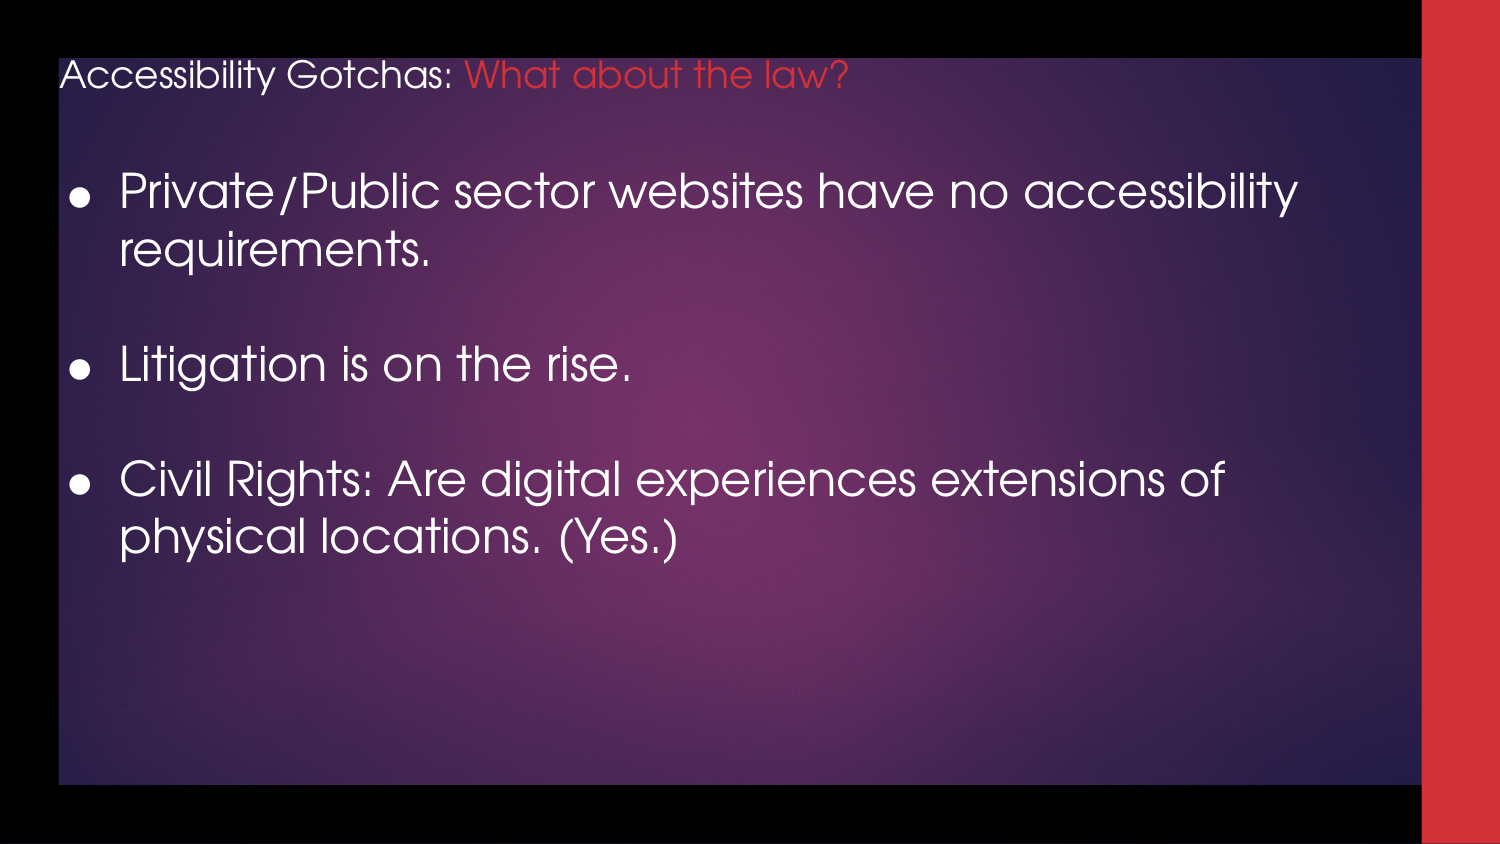

# Accessibility Gotchas: What about the law?
Private/Public sector websites have no accessibility requirements.​

Litigation is on the rise.

Civil Rights: Are digital experiences extensions of physical locations.​ (Yes.)